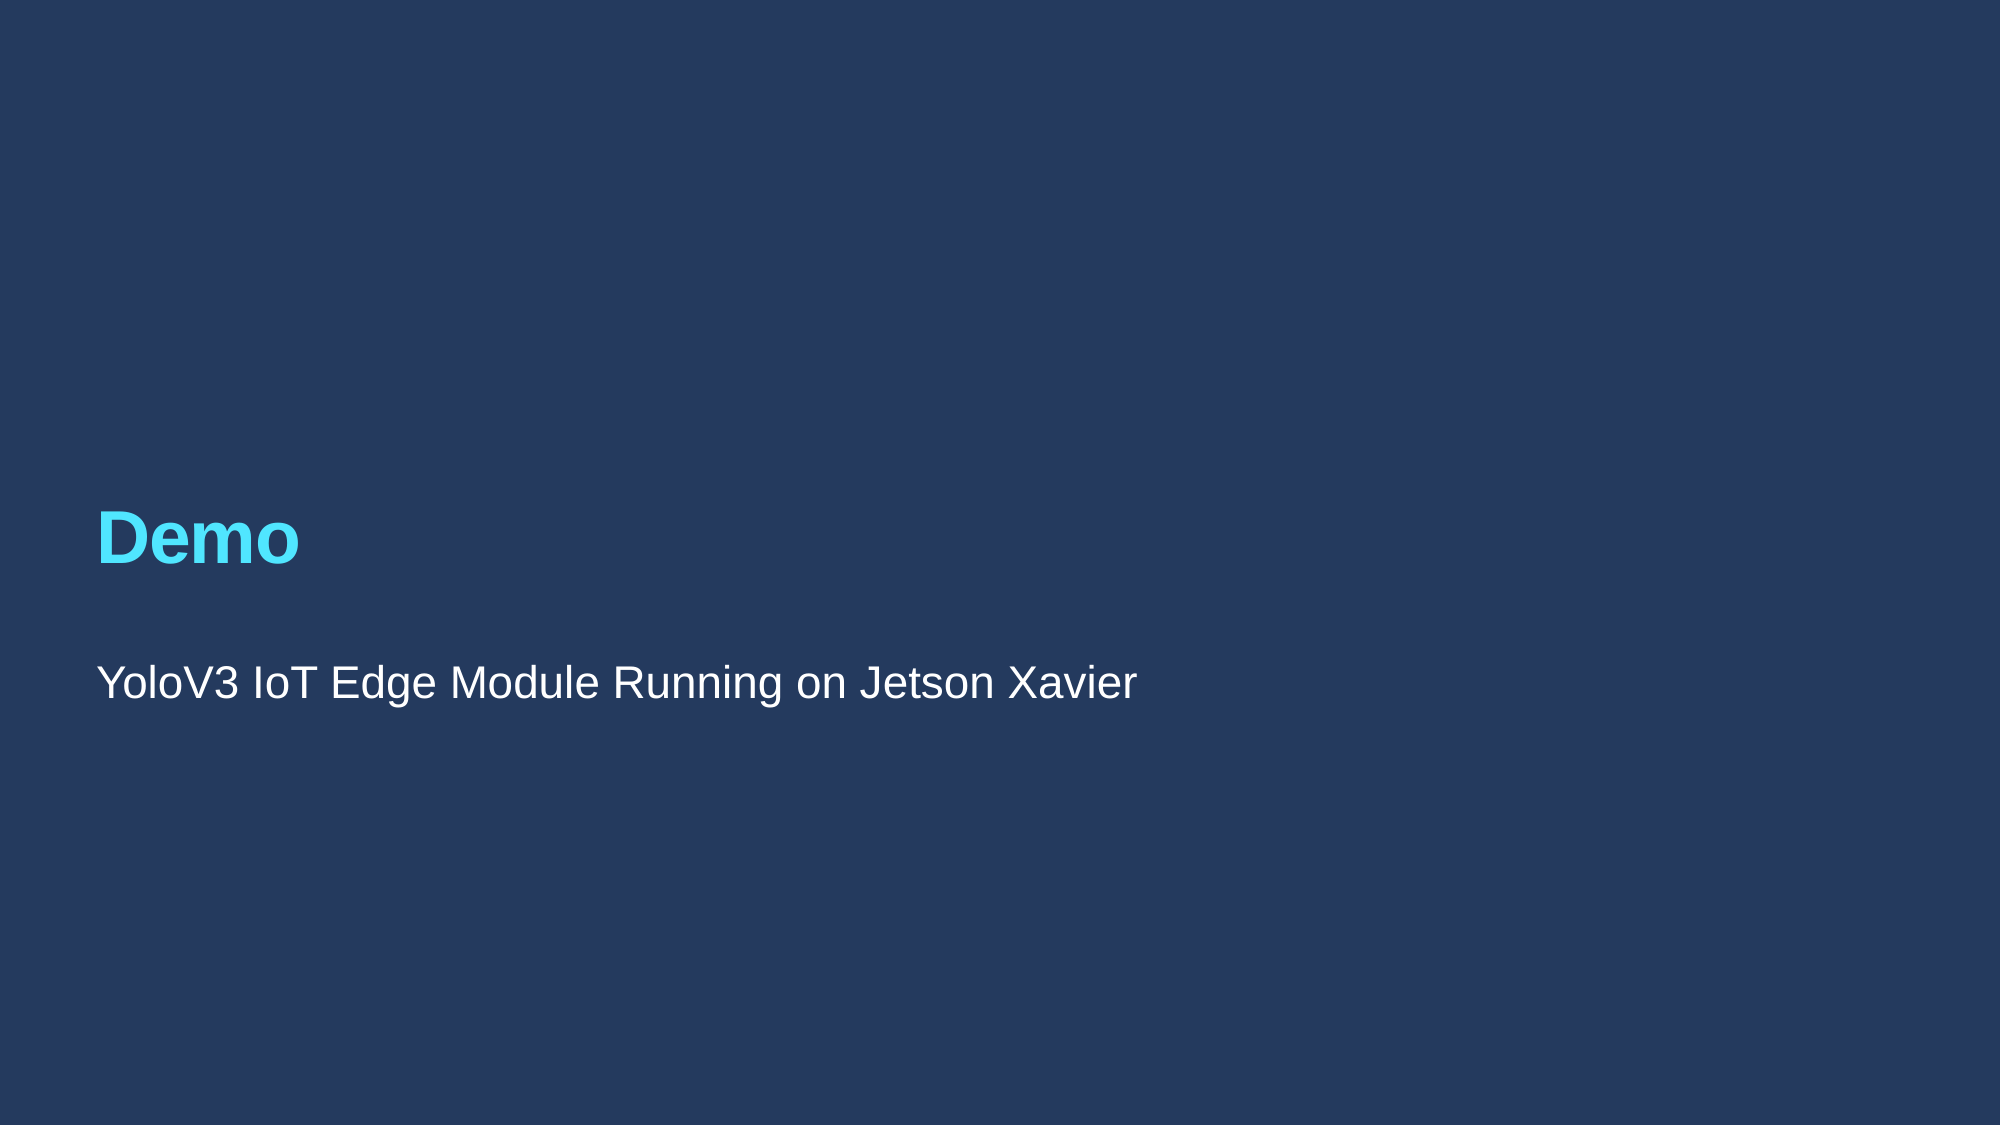

# Demo
YoloV3 IoT Edge Module Running on Jetson Xavier